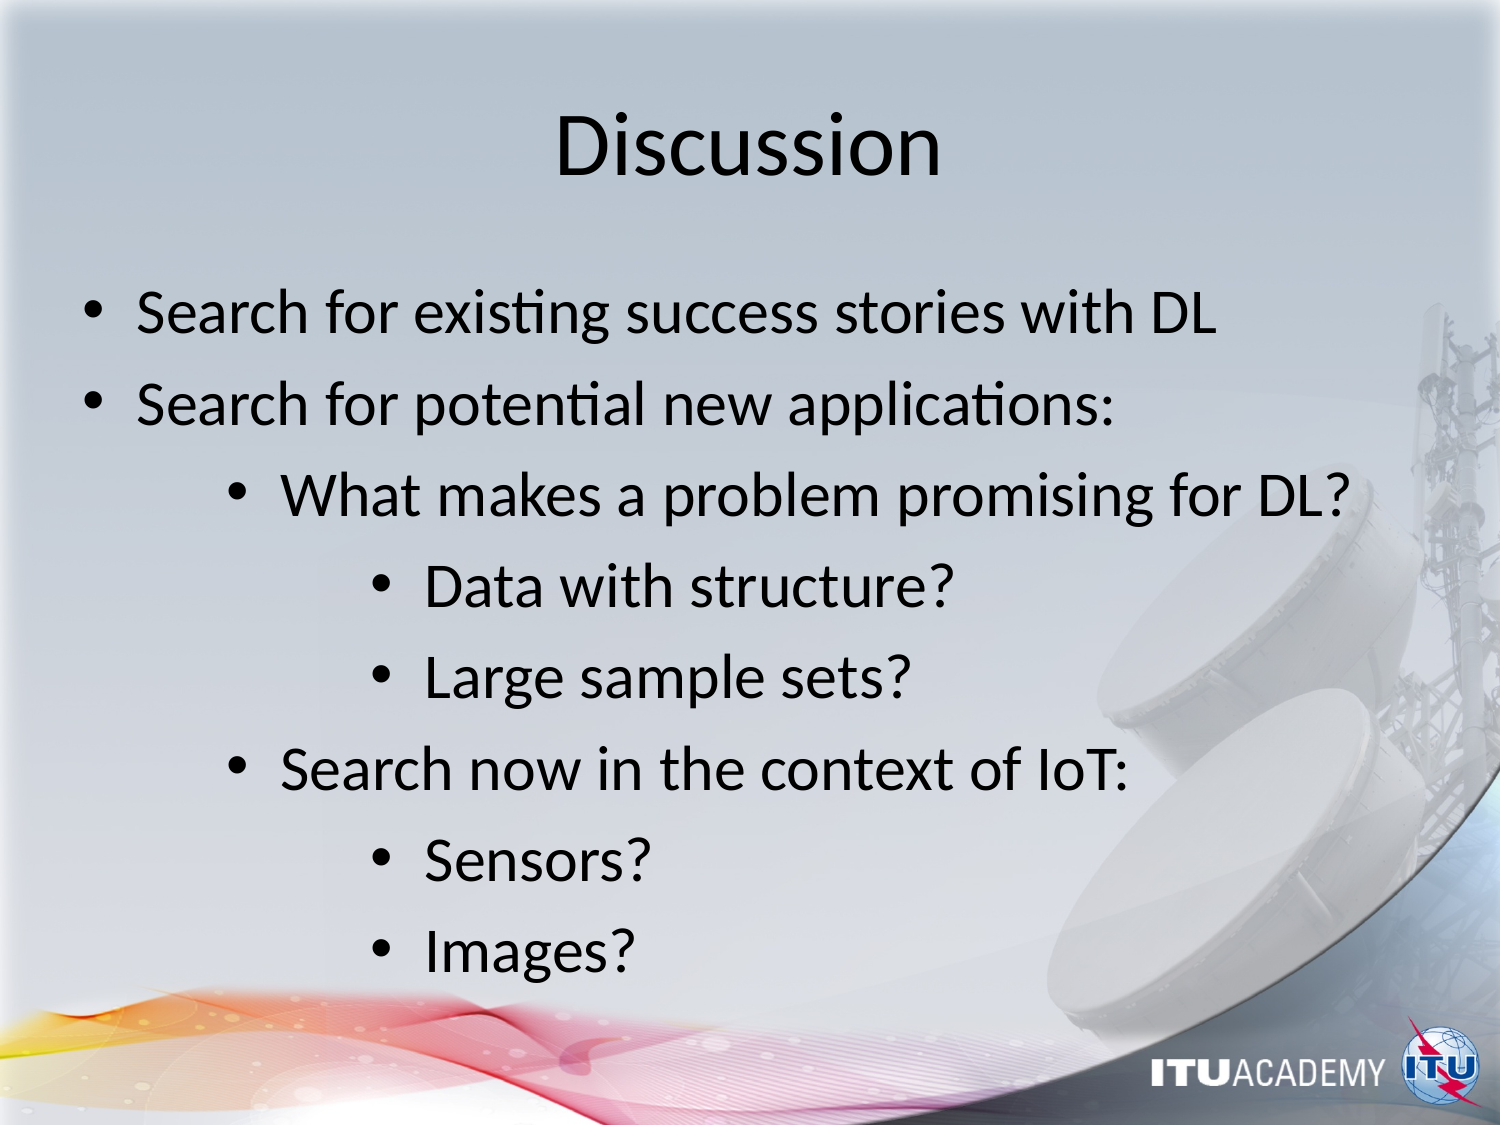

# Discussion
Search for existing success stories with DL
Search for potential new applications:
What makes a problem promising for DL?
Data with structure?
Large sample sets?
Search now in the context of IoT:
Sensors?
Images?